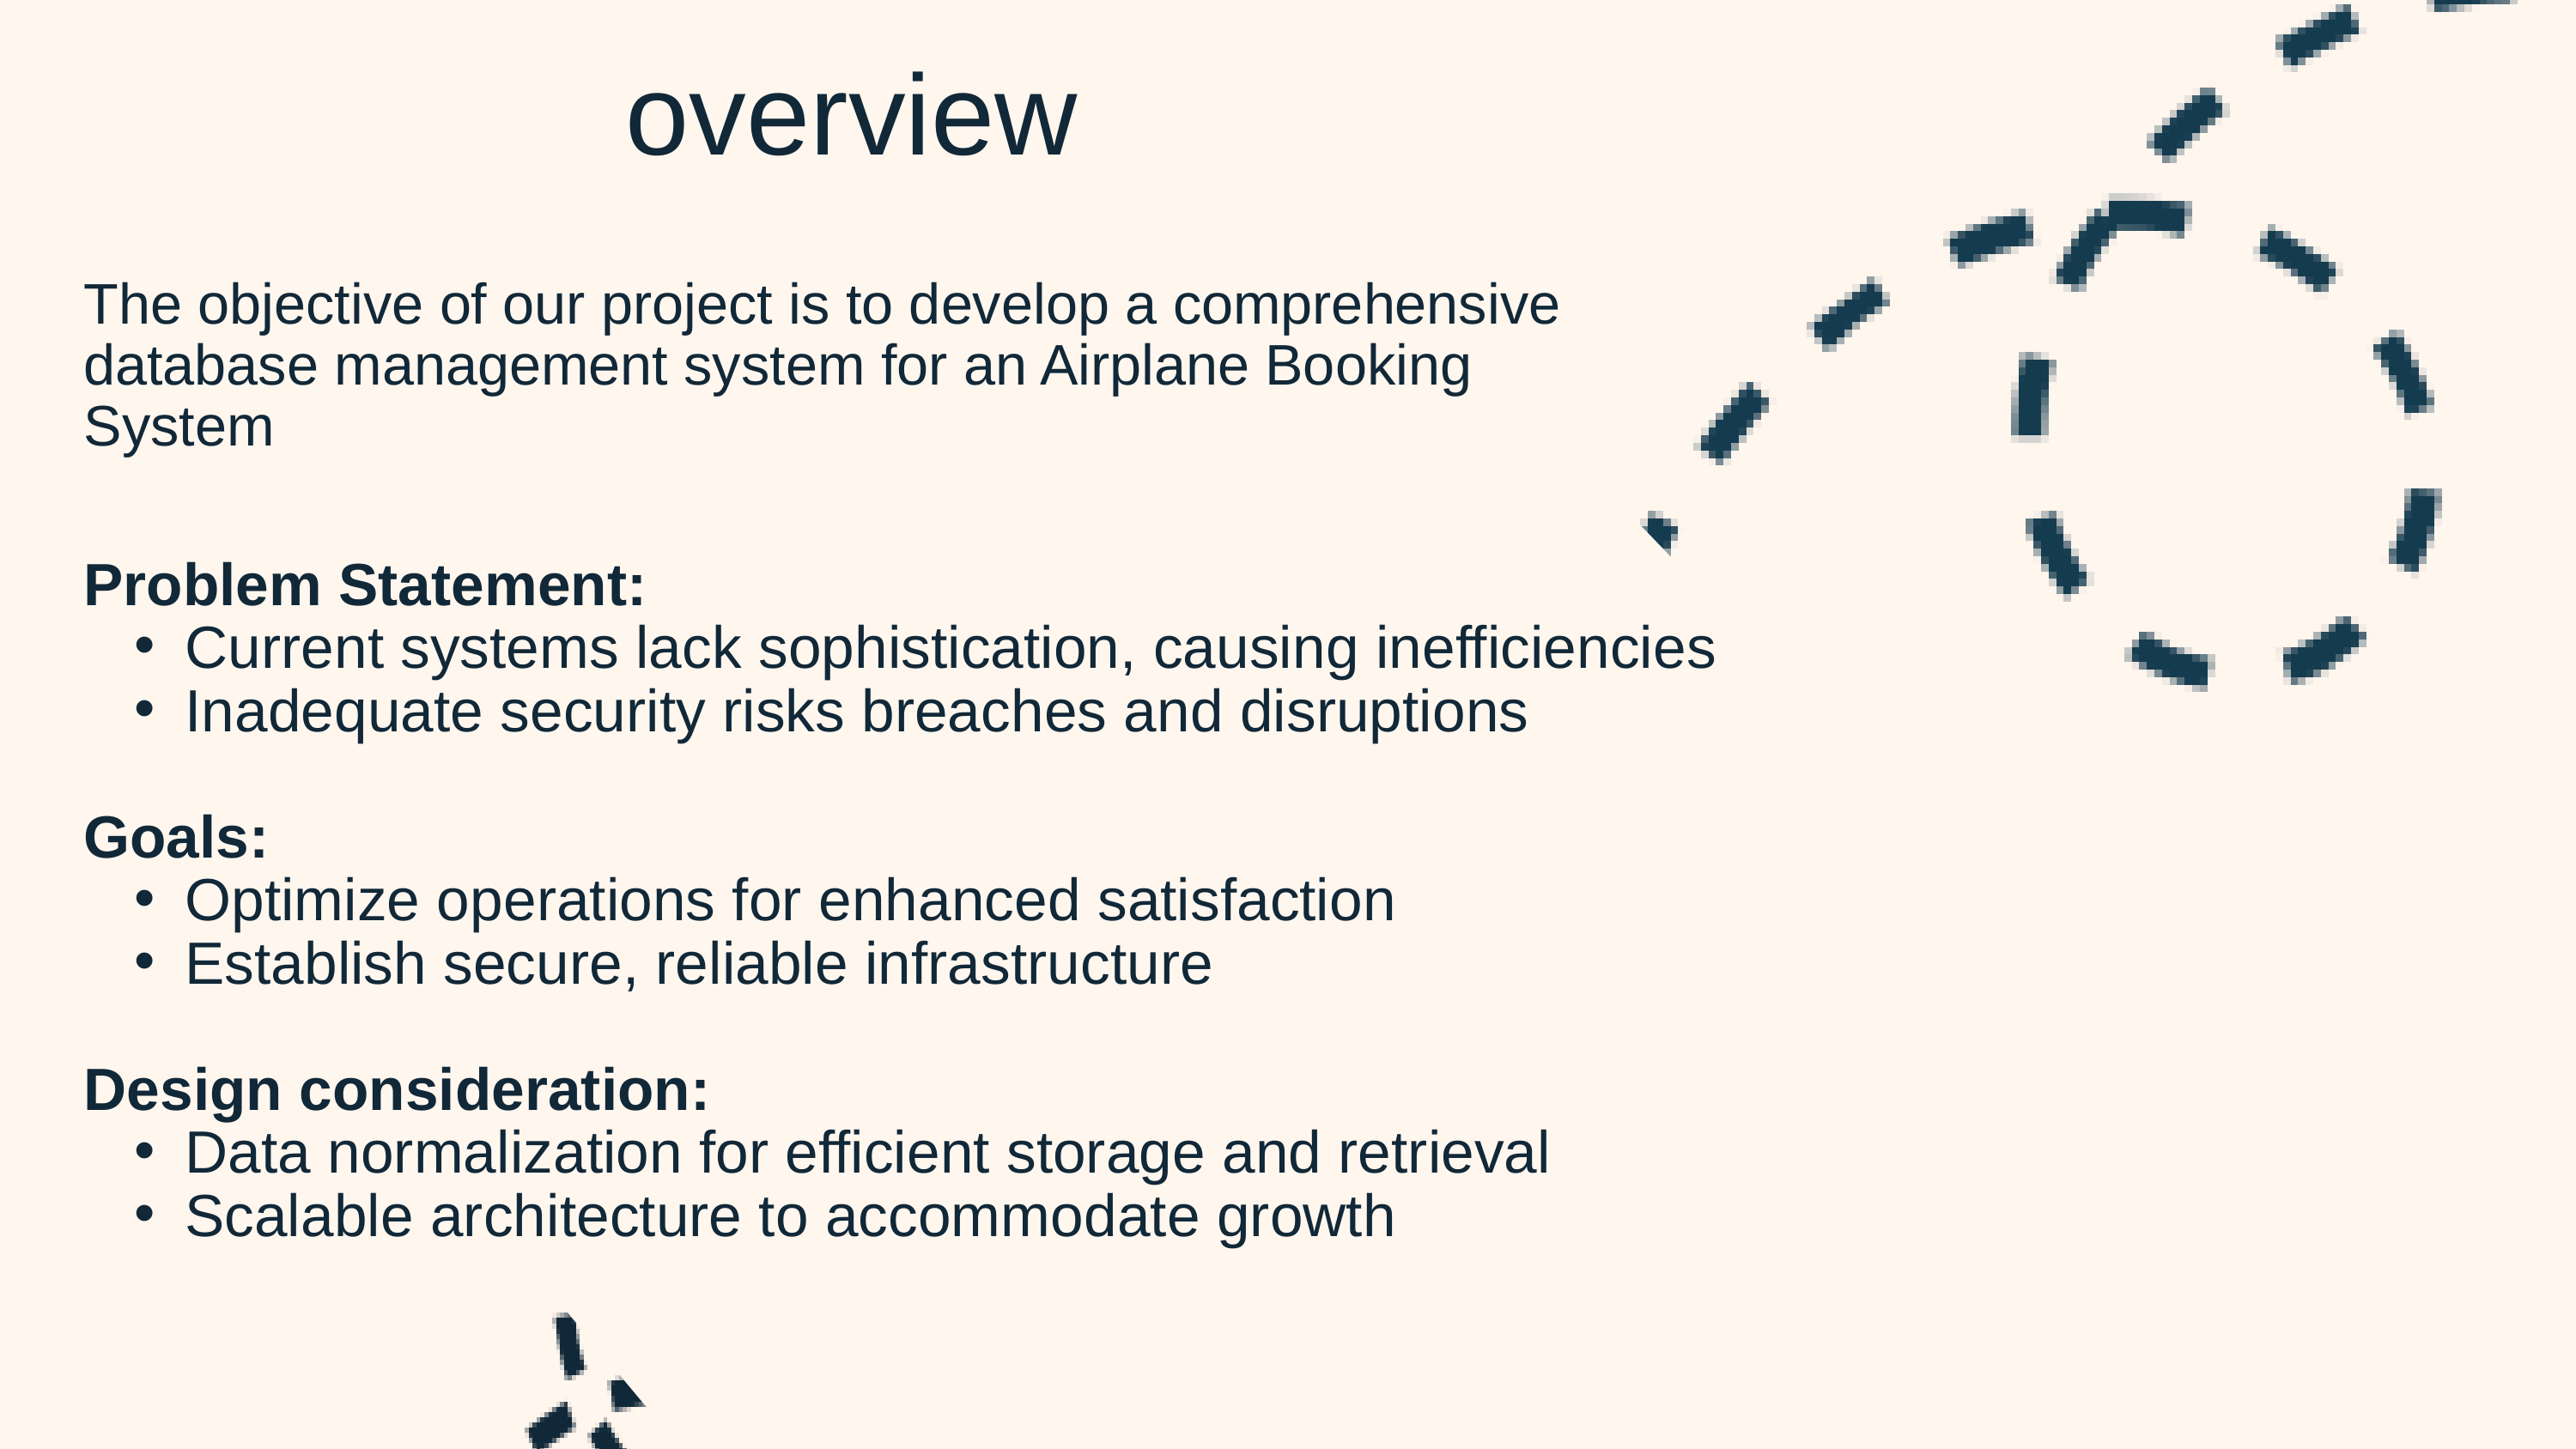

overview
The objective of our project is to develop a comprehensive database management system for an Airplane Booking System

Problem Statement:
Current systems lack sophistication, causing inefficiencies
Inadequate security risks breaches and disruptions

Goals:
Optimize operations for enhanced satisfaction
Establish secure, reliable infrastructure

Design consideration:
Data normalization for efficient storage and retrieval
Scalable architecture to accommodate growth